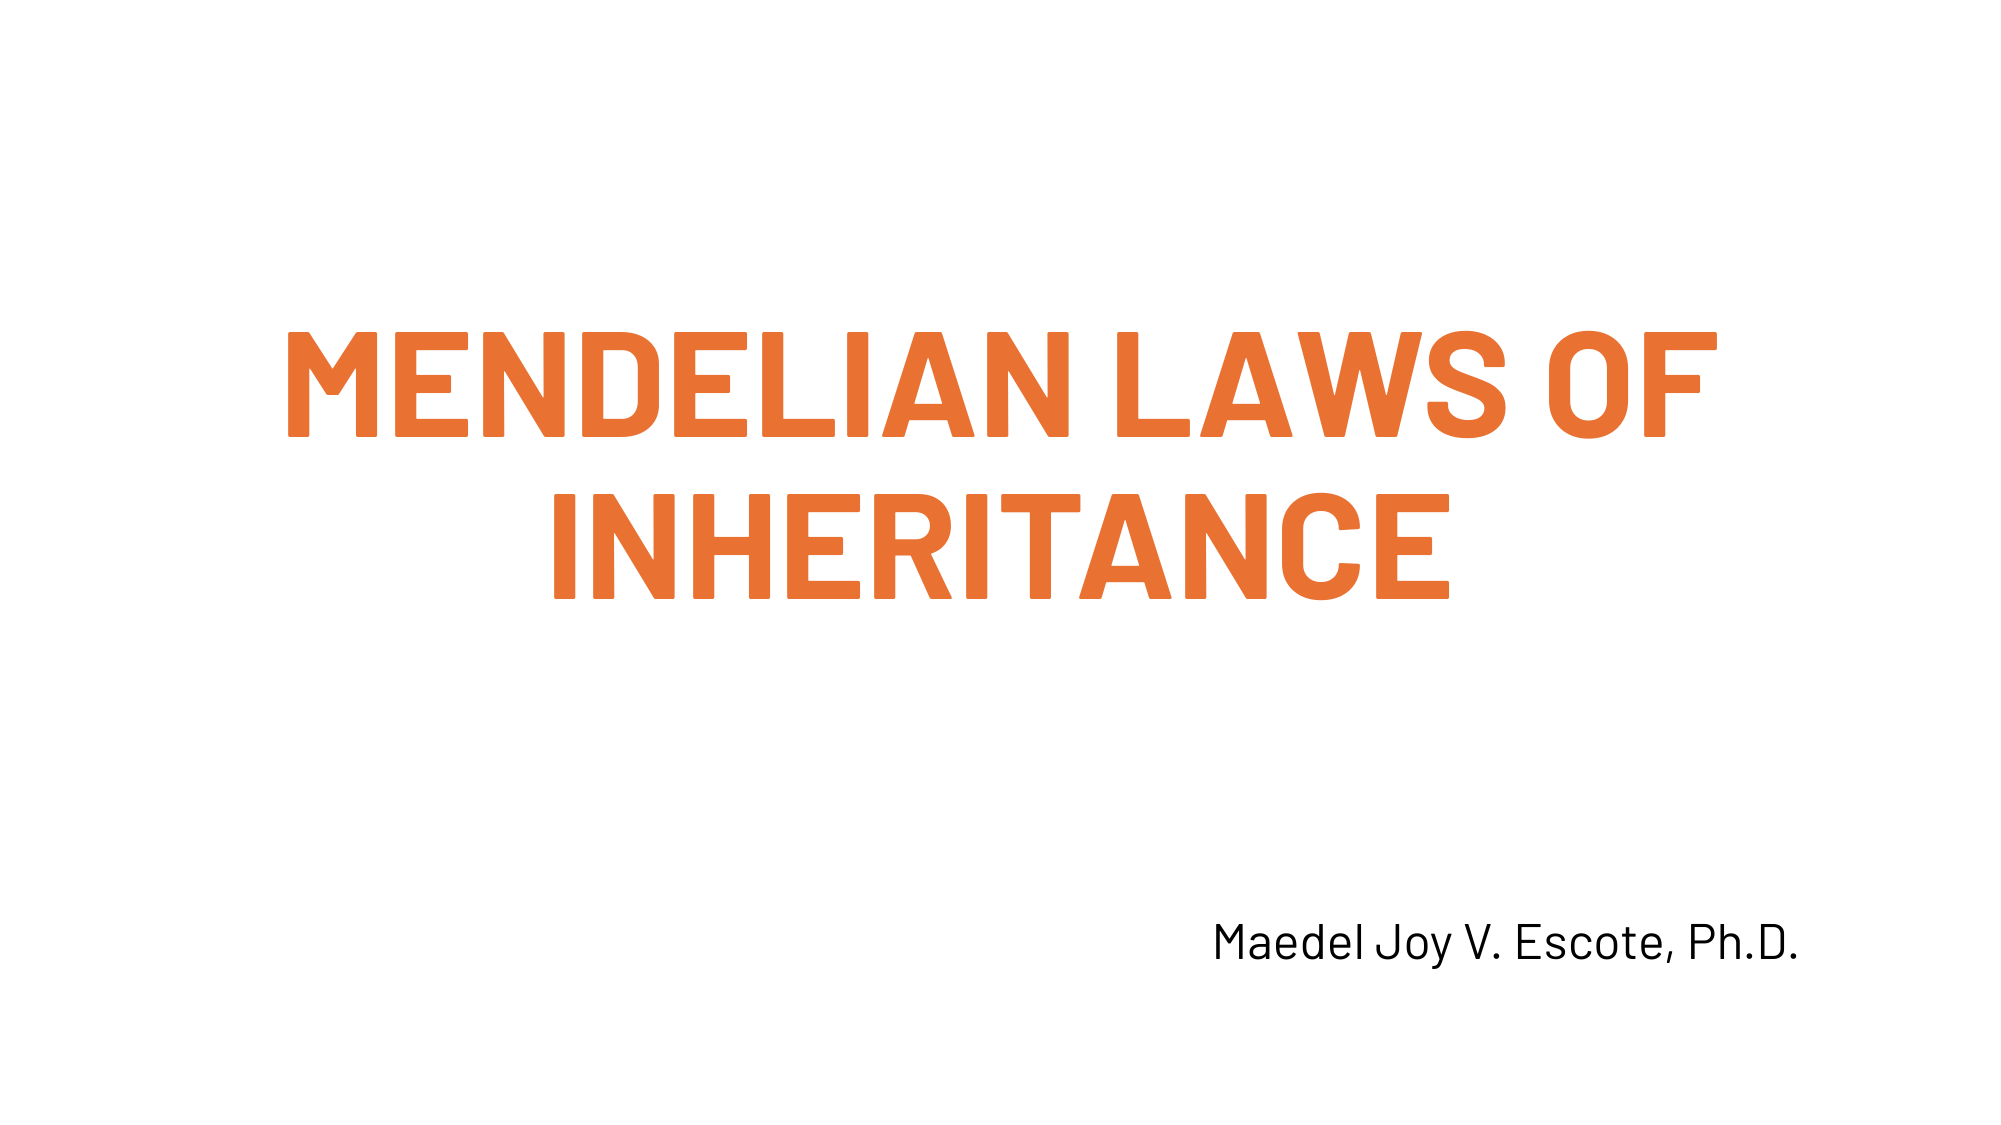

# MENDELIAN LAWS OF INHERITANCE
Maedel Joy V. Escote, Ph.D.